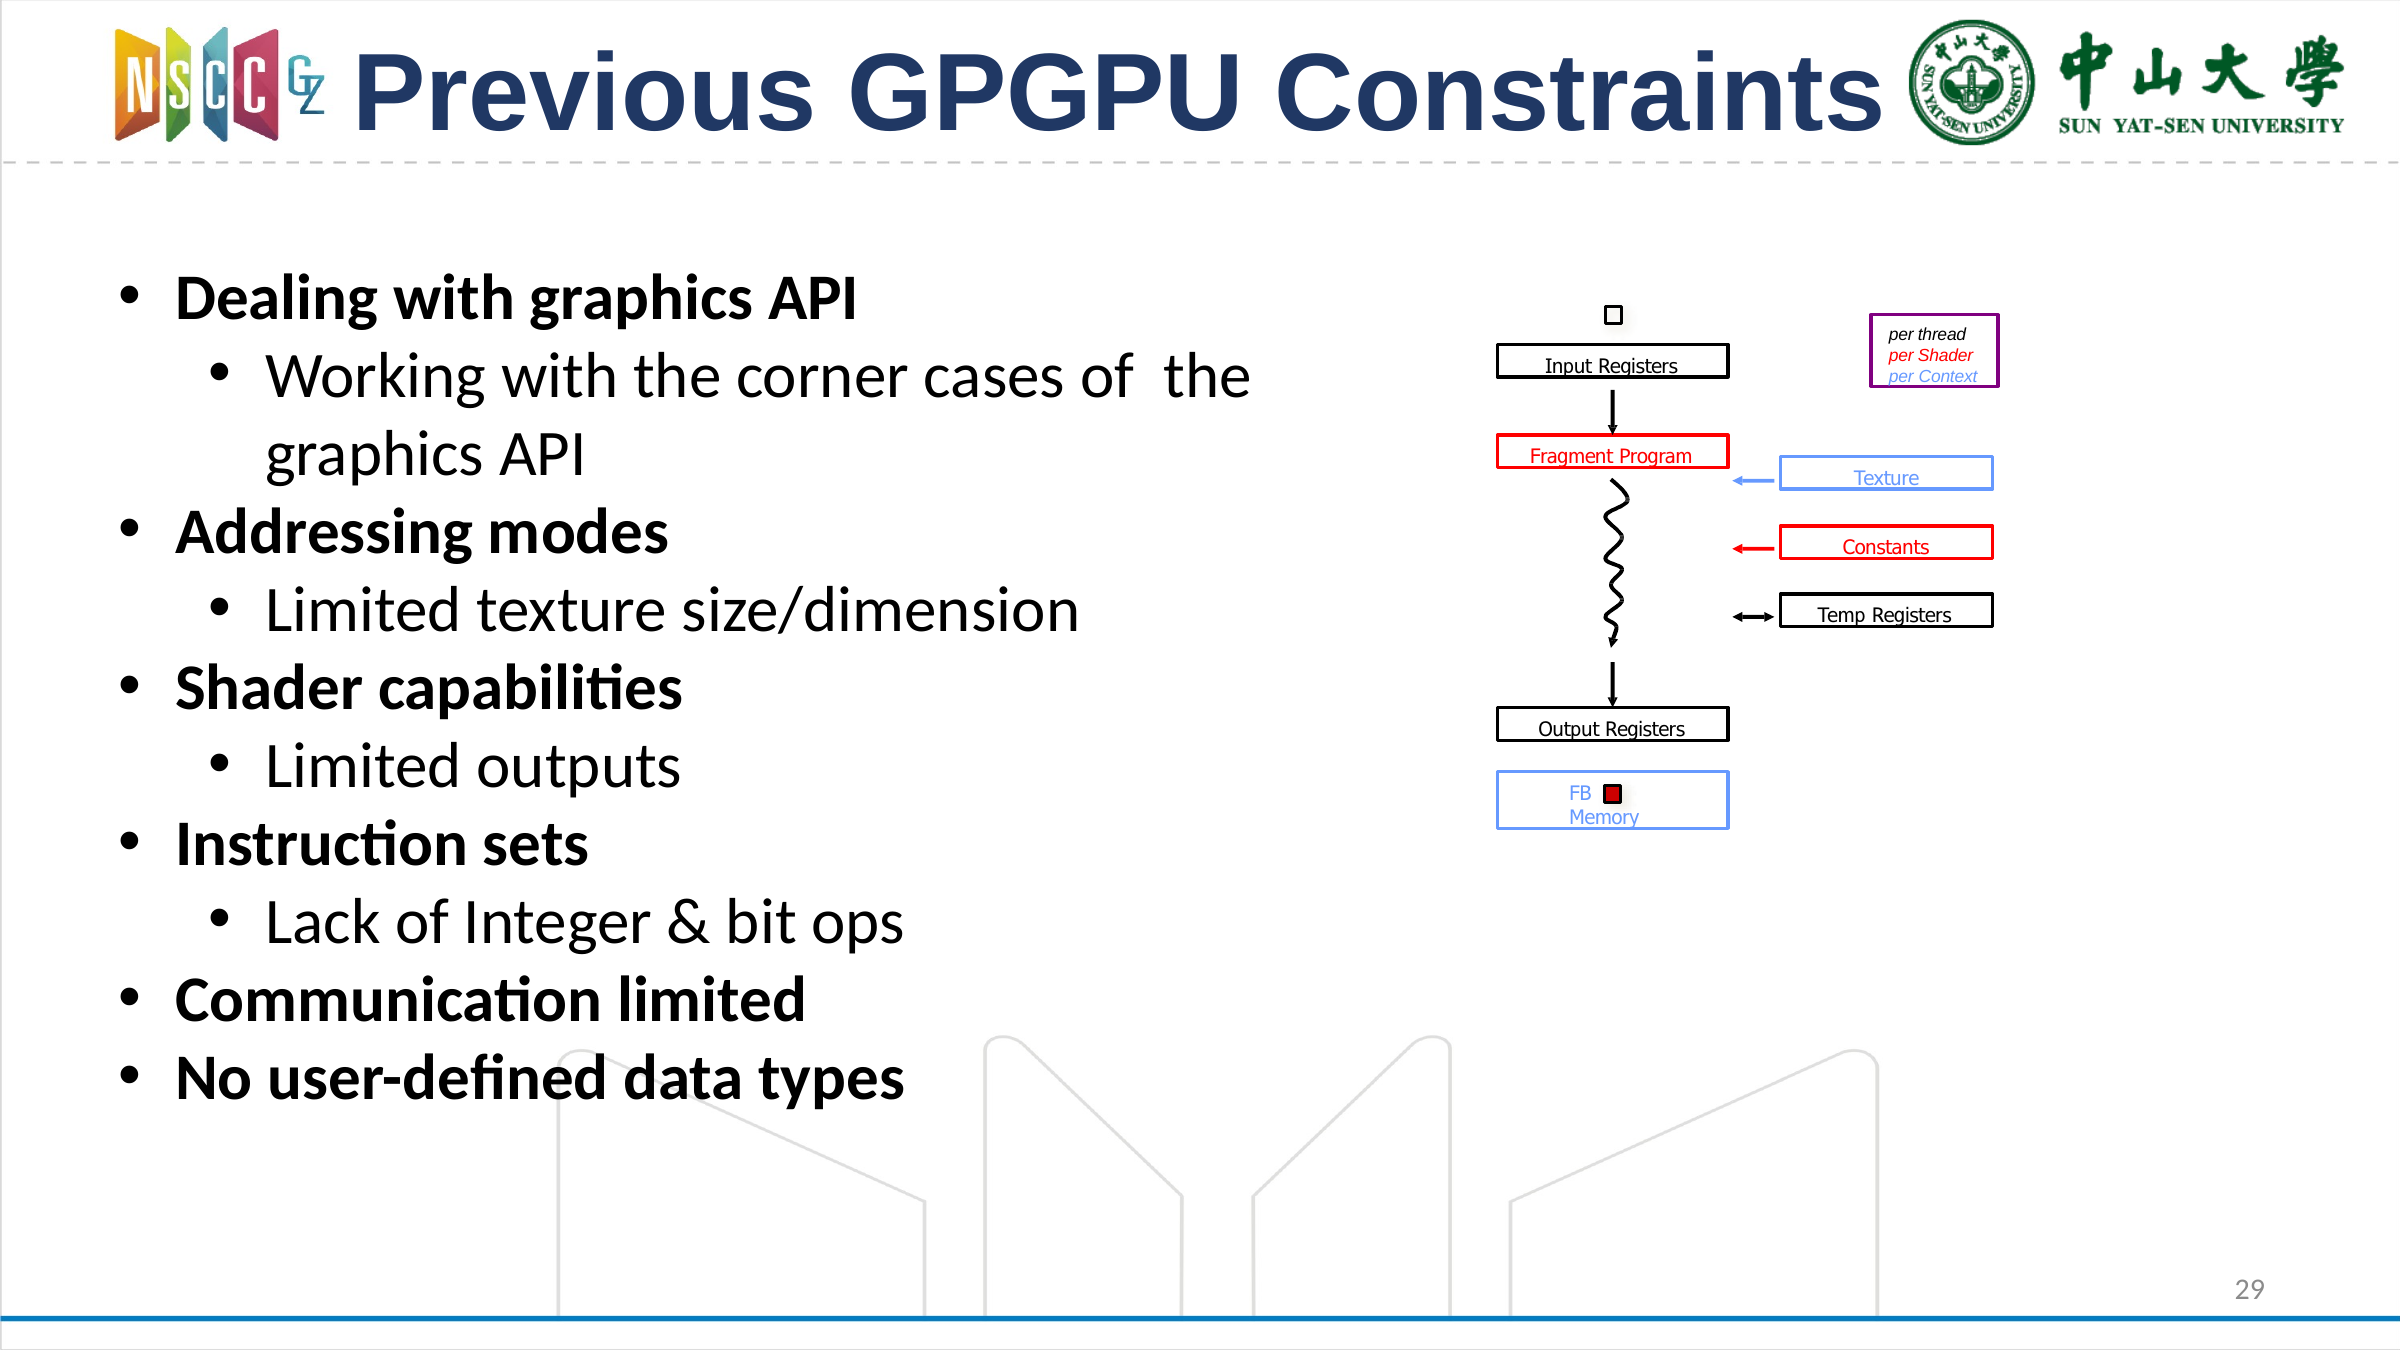

# Previous GPGPU Constraints
Dealing with graphics API
Working with the corner cases of  the graphics API
Addressing modes
Limited texture size/dimension
Shader capabilities
Limited outputs
Instruction sets
Lack of Integer & bit ops
Communication limited
No user-defined data types

per thread  per Shader  per Context
Input Registers

Fragment Program
Texture

Constants

Temp Registers

Output Registers
FB	Memory

29